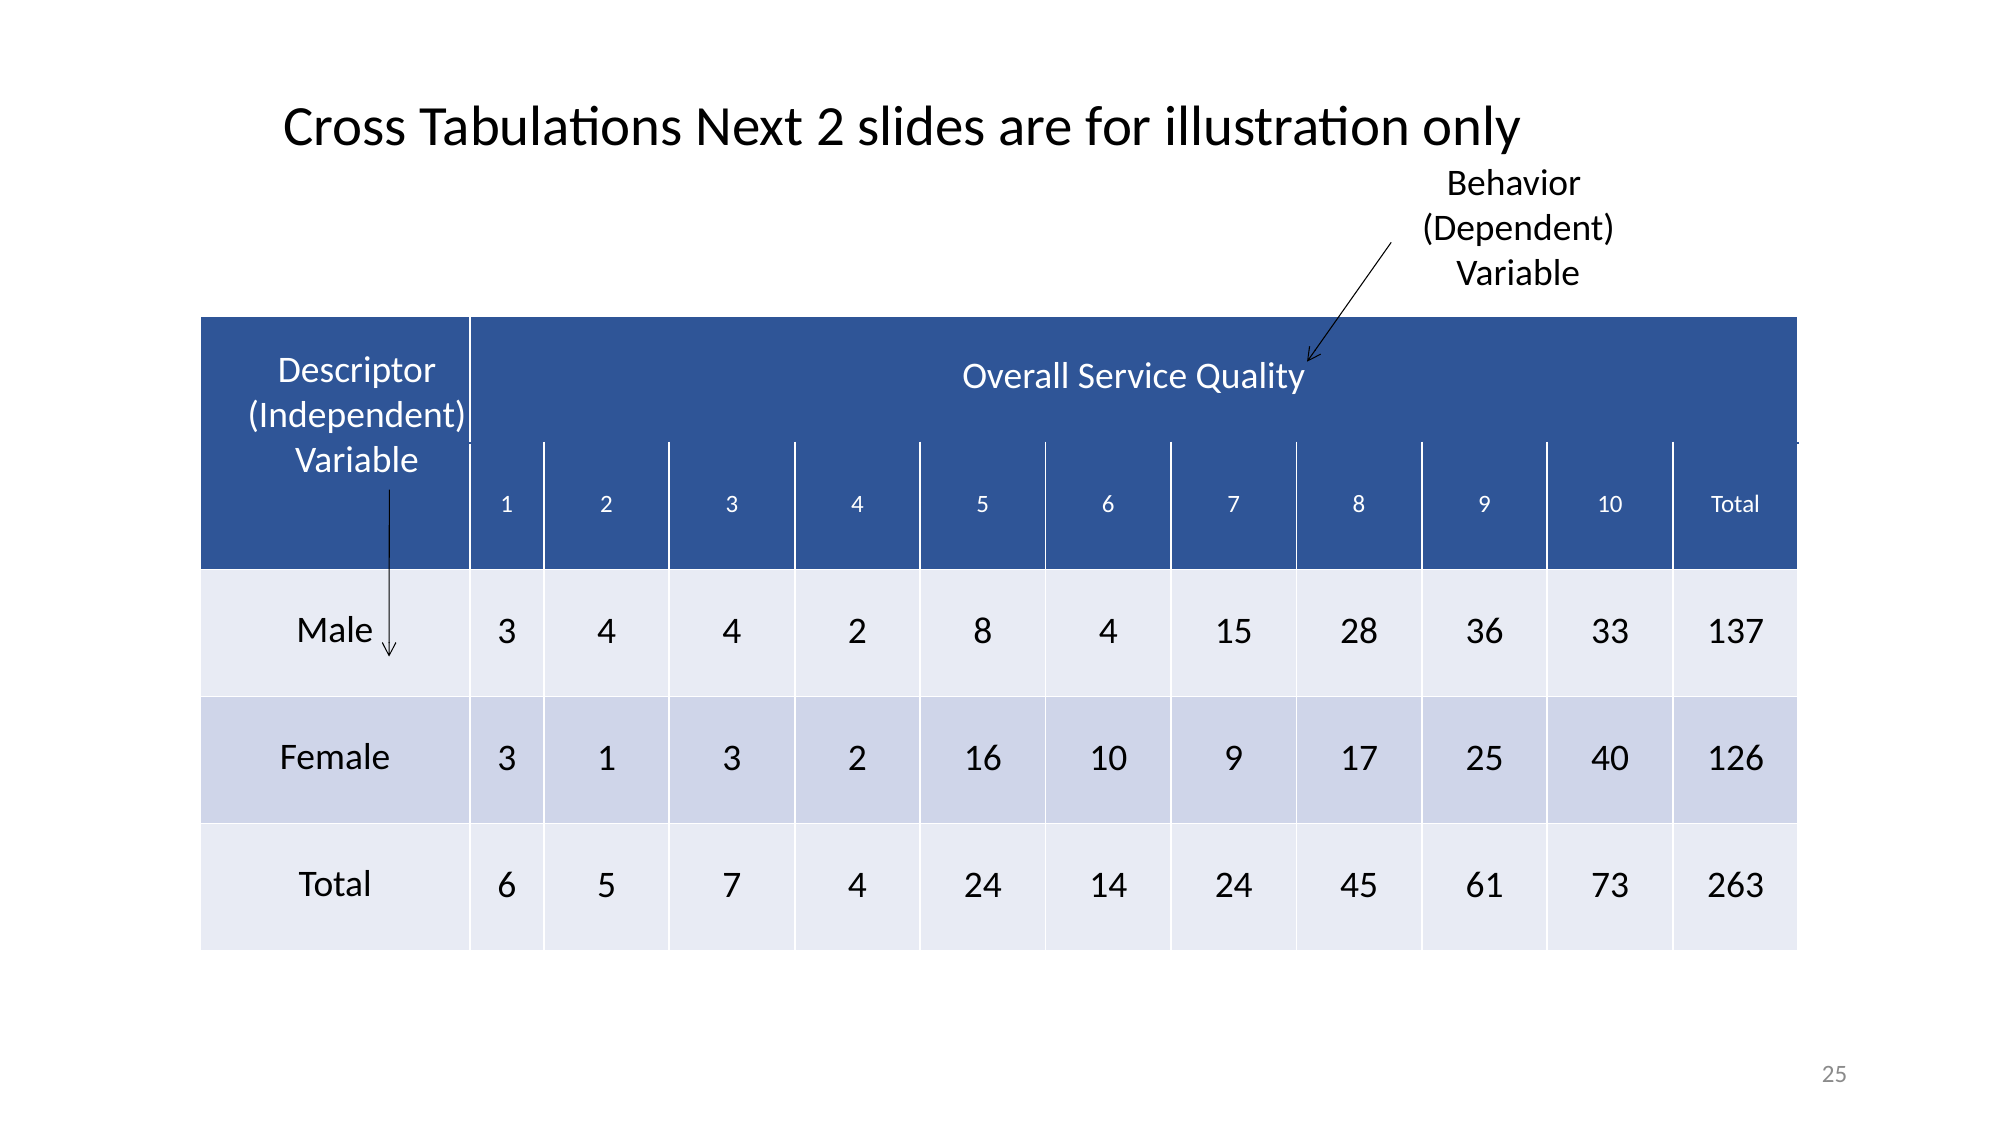

# Cross Tabulations Next 2 slides are for illustration only
Behavior
(Dependent) Variable
|  | Overall Service Quality |  |  |  |  |  |  |  |  |  |  |
| --- | --- | --- | --- | --- | --- | --- | --- | --- | --- | --- | --- |
|  | 1 | 2 | 3 | 4 | 5 | 6 | 7 | 8 | 9 | 10 | Total |
| Male | 3 | 4 | 4 | 2 | 8 | 4 | 15 | 28 | 36 | 33 | 137 |
| Female | 3 | 1 | 3 | 2 | 16 | 10 | 9 | 17 | 25 | 40 | 126 |
| Total | 6 | 5 | 7 | 4 | 24 | 14 | 24 | 45 | 61 | 73 | 263 |
Descriptor (Independent) Variable
25